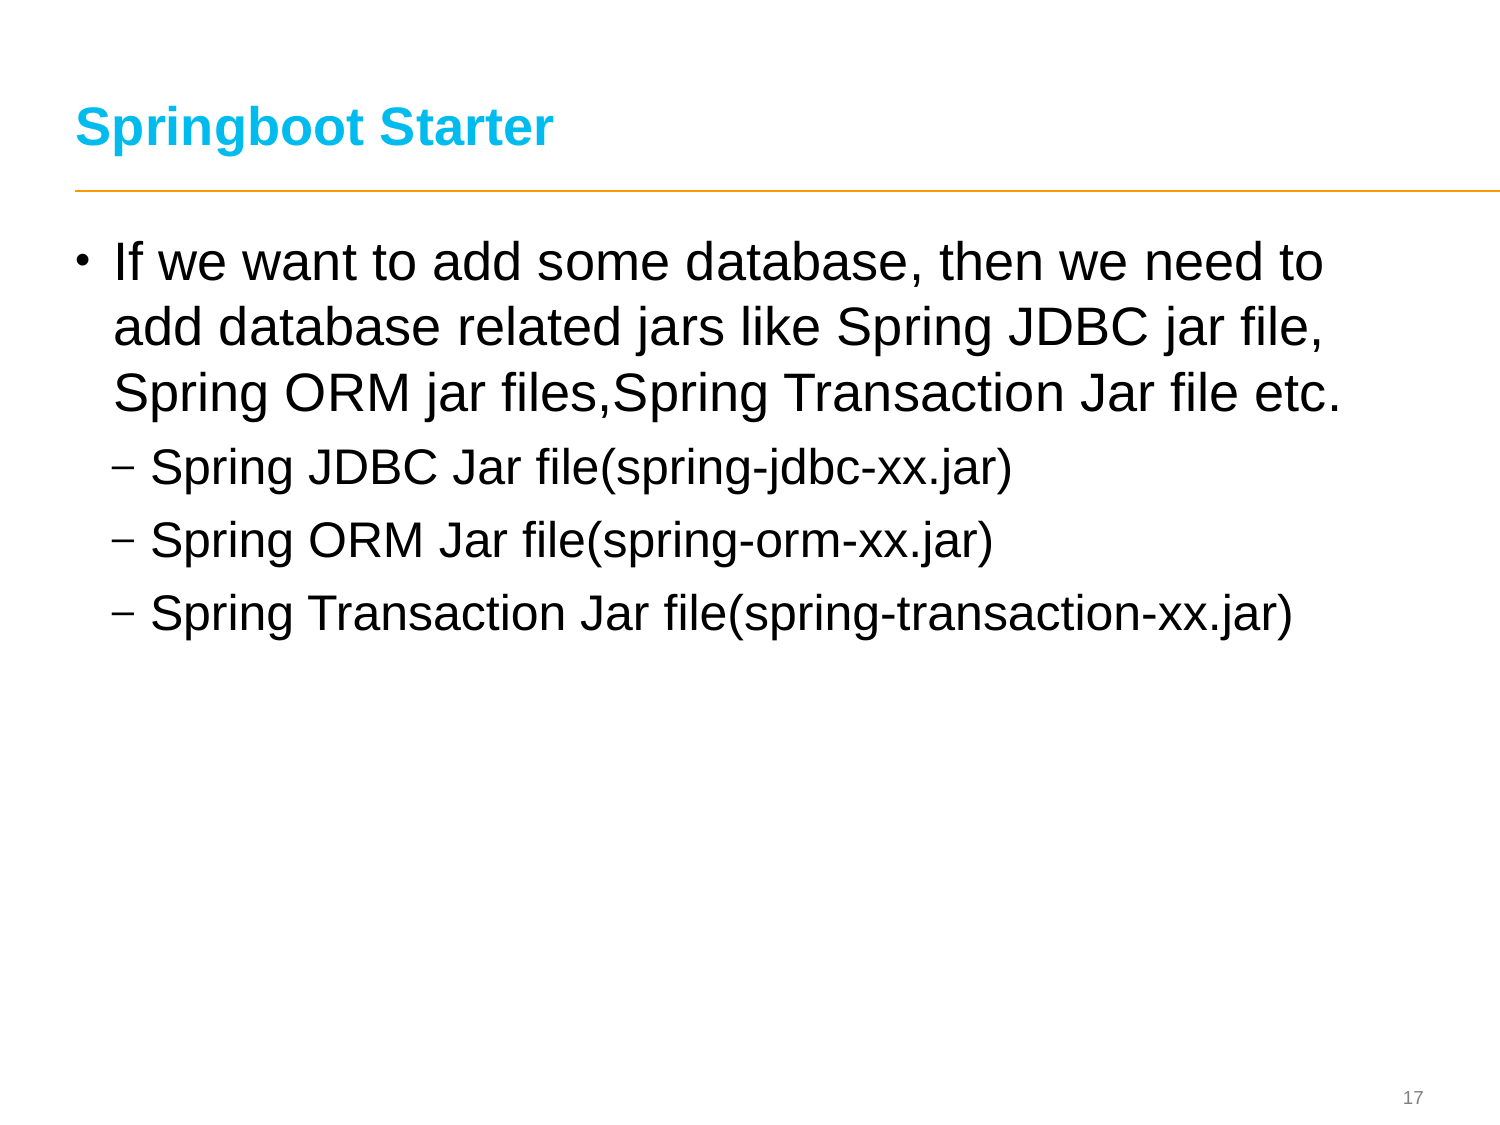

# Springboot Starter
If we want to add some database, then we need to add database related jars like Spring JDBC jar file, Spring ORM jar files,Spring Transaction Jar file etc.
Spring JDBC Jar file(spring-jdbc-xx.jar)
Spring ORM Jar file(spring-orm-xx.jar)
Spring Transaction Jar file(spring-transaction-xx.jar)